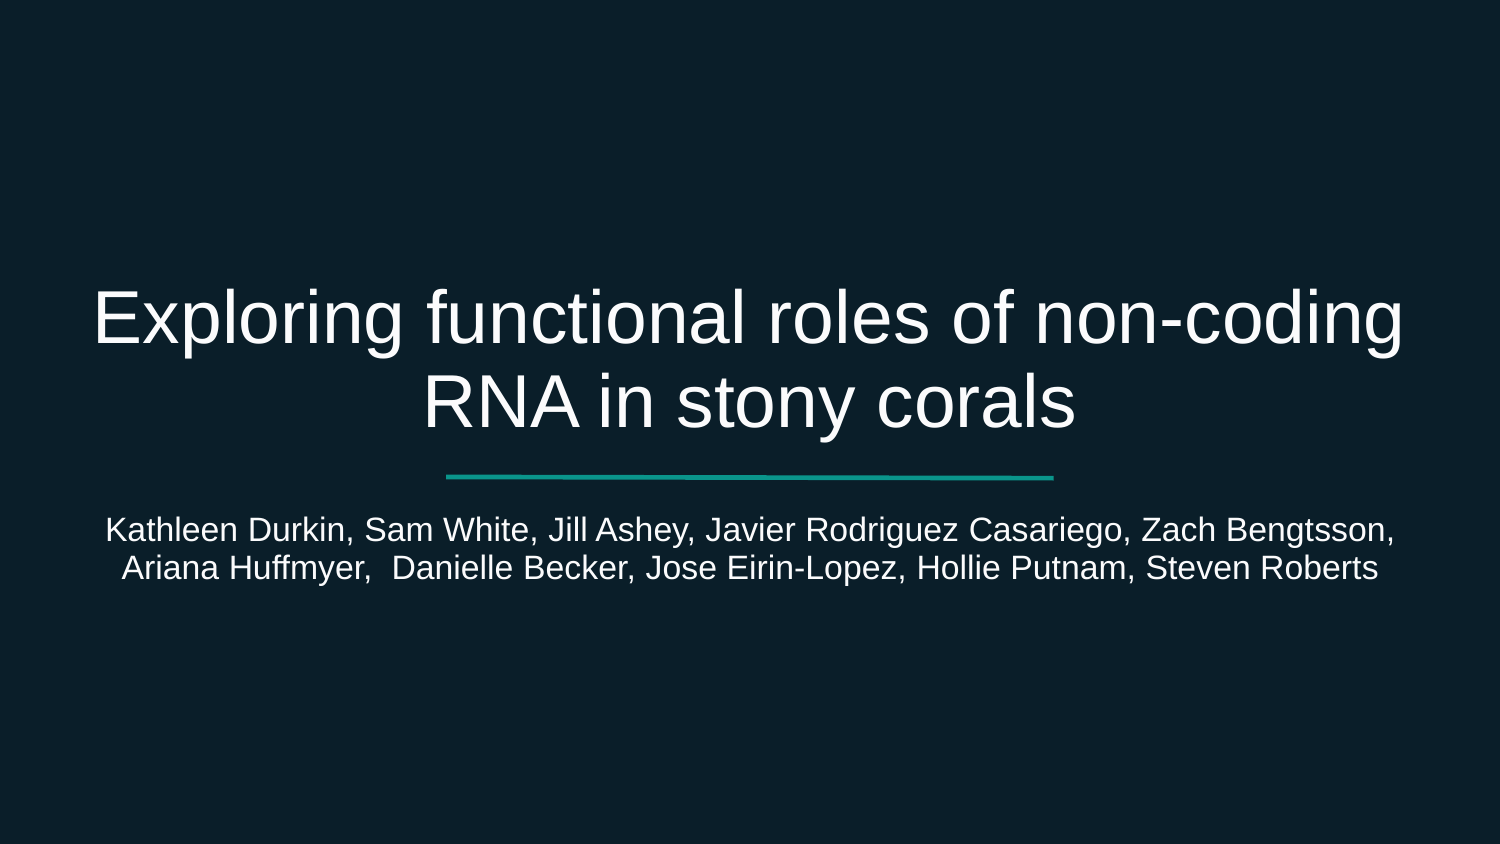

# Exploring functional roles of non-coding RNA in stony corals
Kathleen Durkin, Sam White, Jill Ashey, Javier Rodriguez Casariego, Zach Bengtsson, Ariana Huffmyer,  Danielle Becker, Jose Eirin-Lopez, Hollie Putnam, Steven Roberts